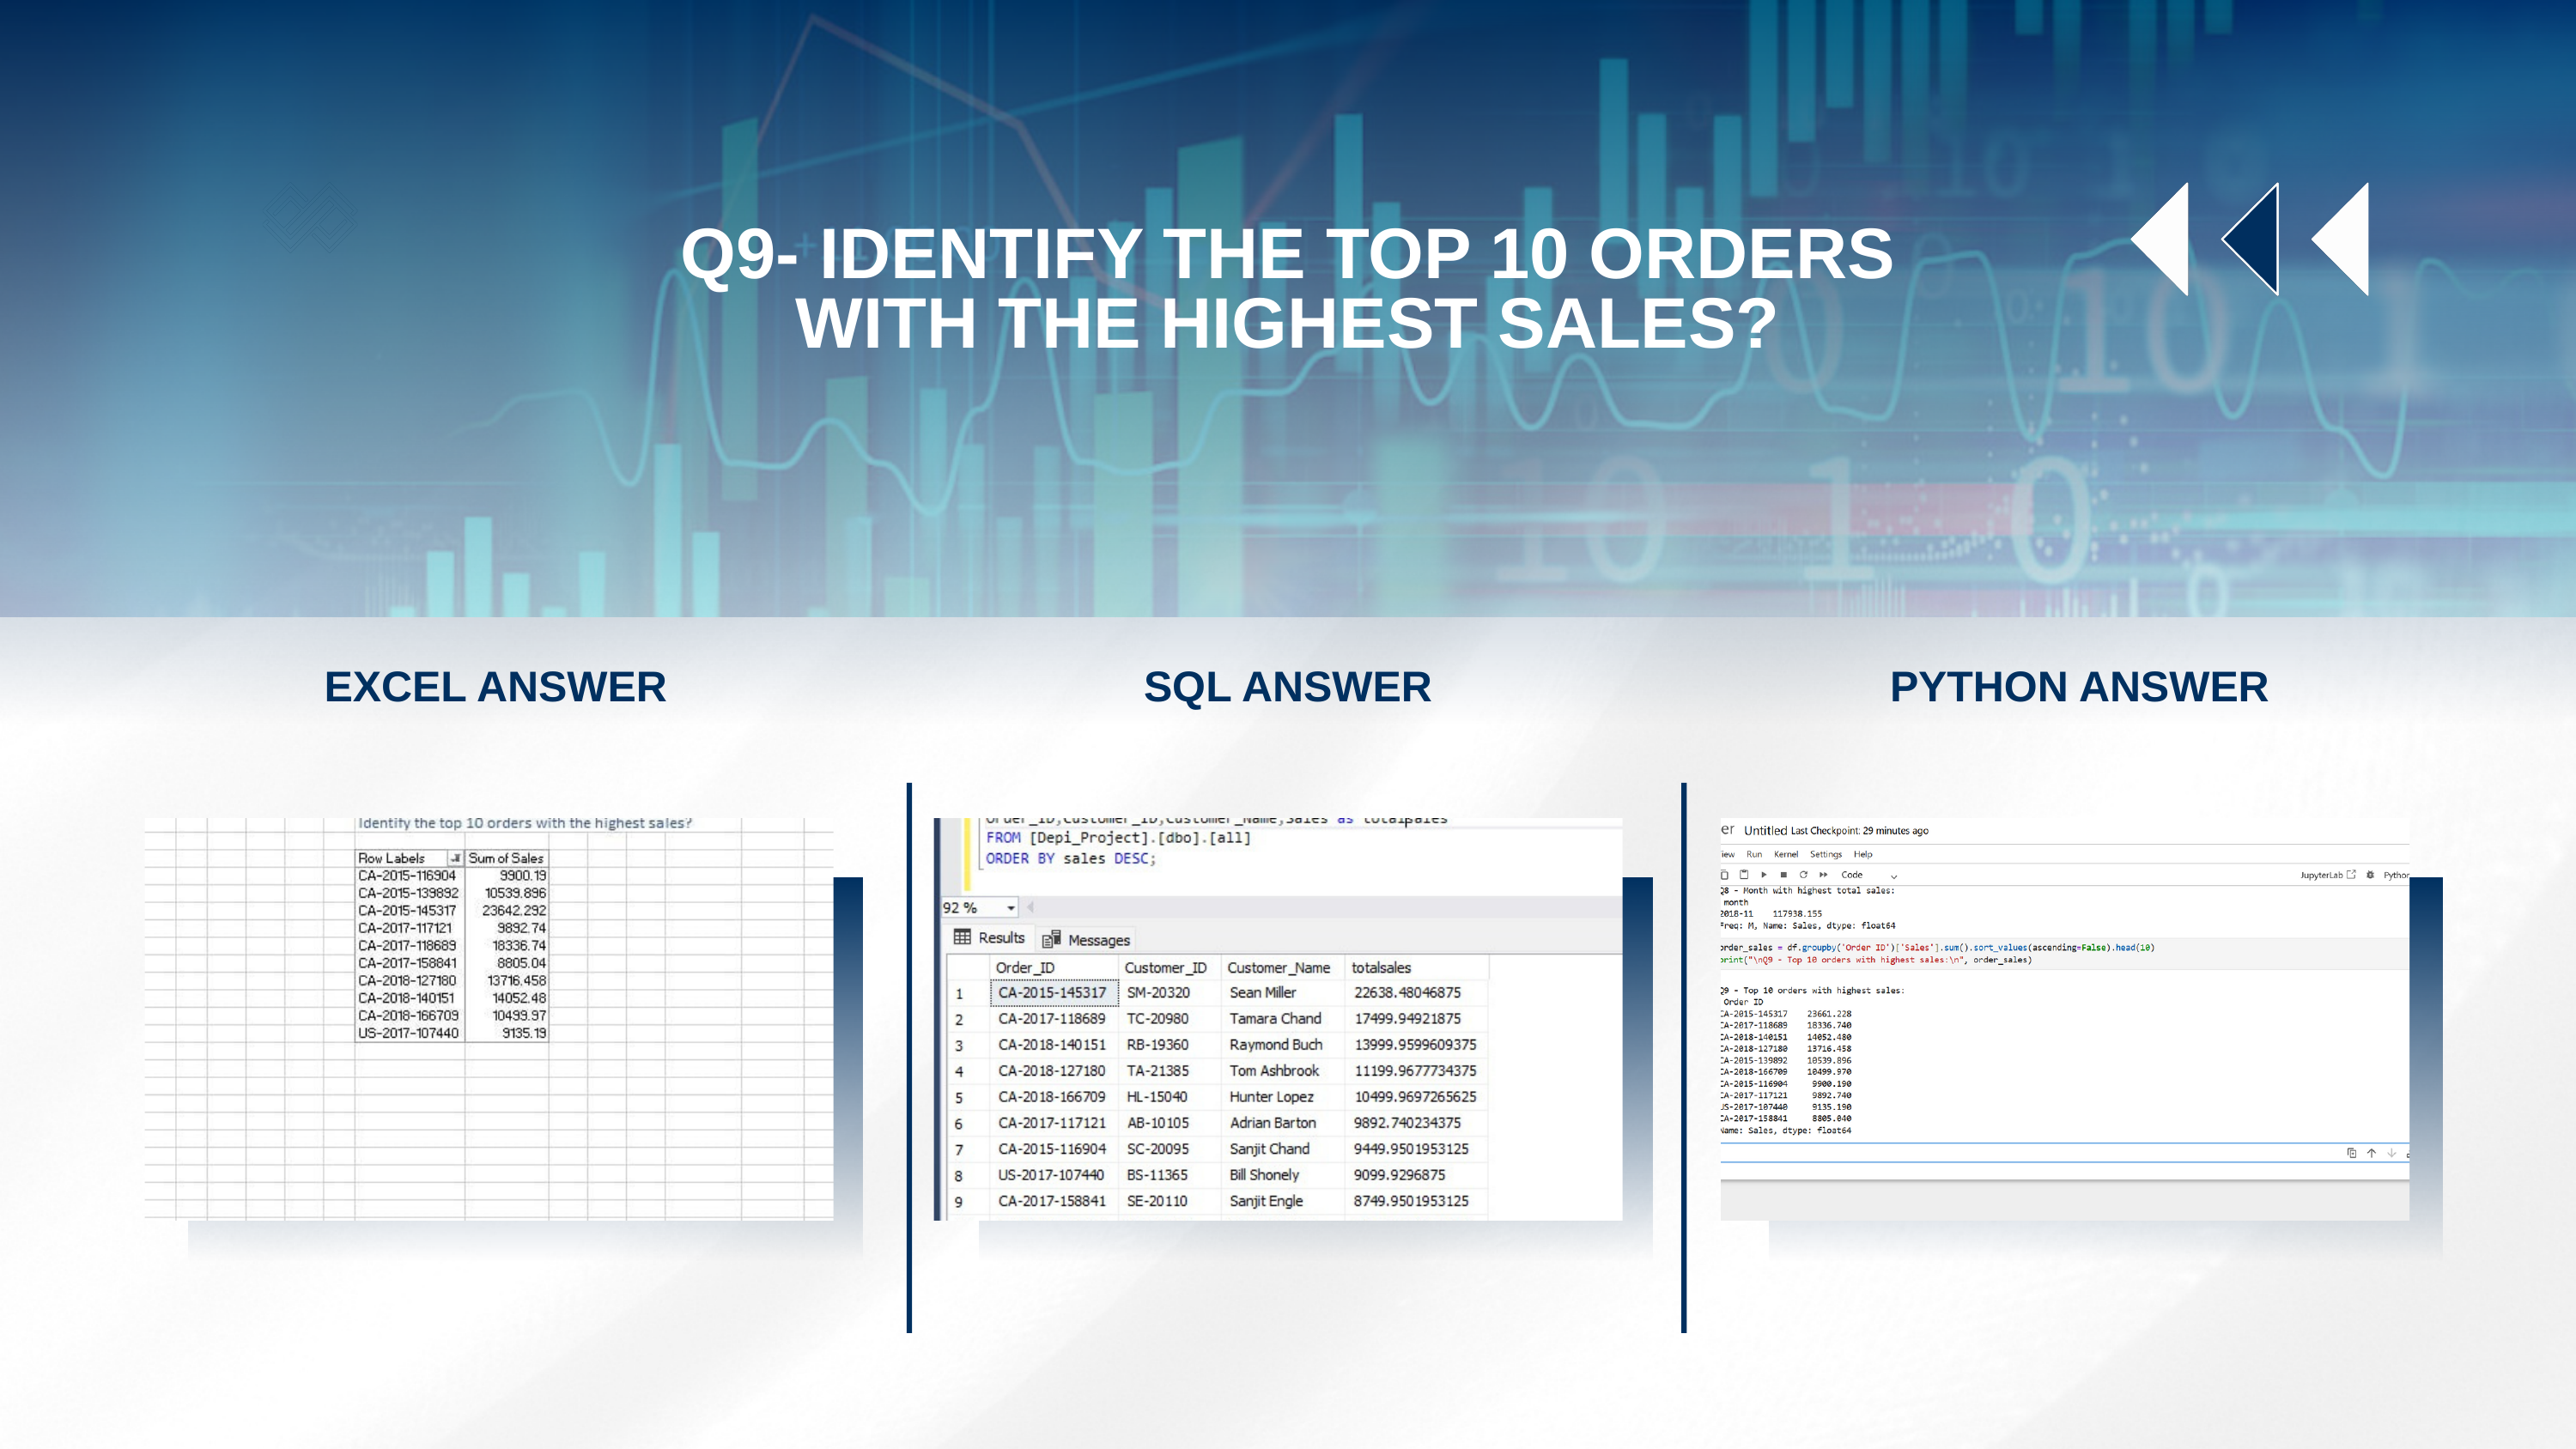

Q9- IDENTIFY THE TOP 10 ORDERS WITH THE HIGHEST SALES?
EXCEL ANSWER
SQL ANSWER
PYTHON ANSWER